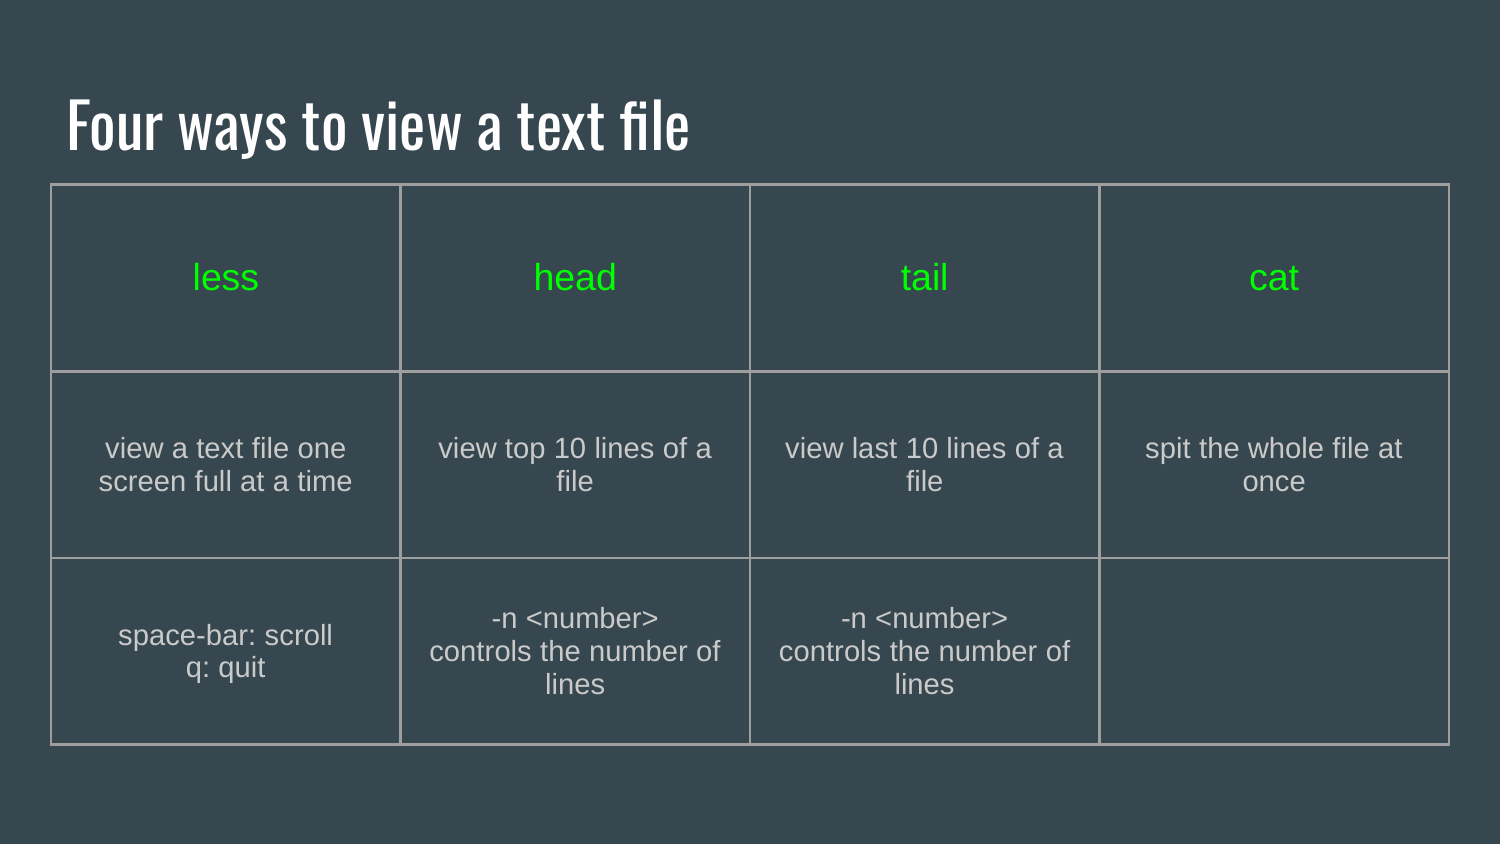

# Four ways to view a text file
| less | head | tail | cat |
| --- | --- | --- | --- |
| view a text file one screen full at a time | view top 10 lines of a file | view last 10 lines of a file | spit the whole file at once |
| space-bar: scroll q: quit | -n <number> controls the number of lines | -n <number> controls the number of lines |  |